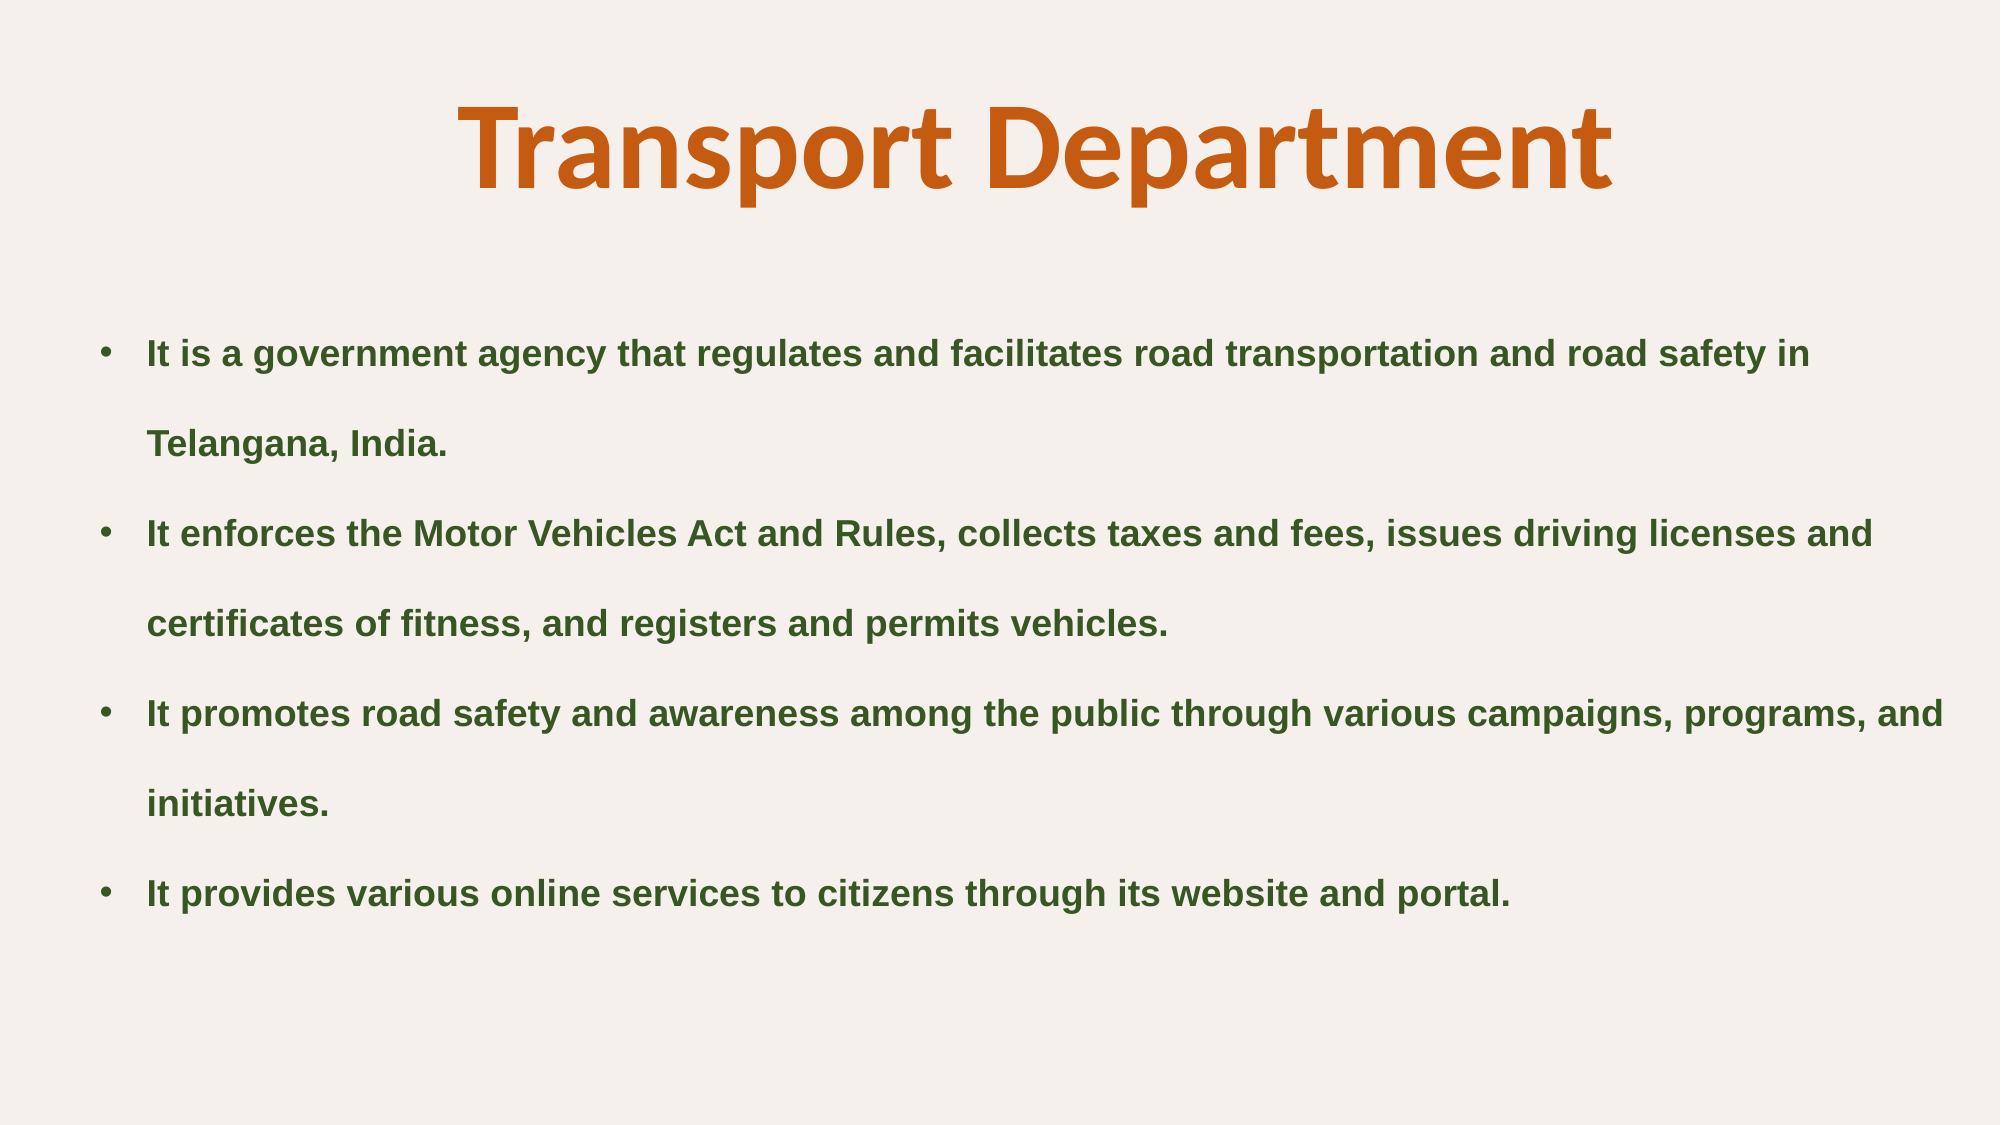

Transport Department
It is a government agency that regulates and facilitates road transportation and road safety in Telangana, India.
It enforces the Motor Vehicles Act and Rules, collects taxes and fees, issues driving licenses and certificates of fitness, and registers and permits vehicles.
It promotes road safety and awareness among the public through various campaigns, programs, and initiatives.
It provides various online services to citizens through its website and portal.